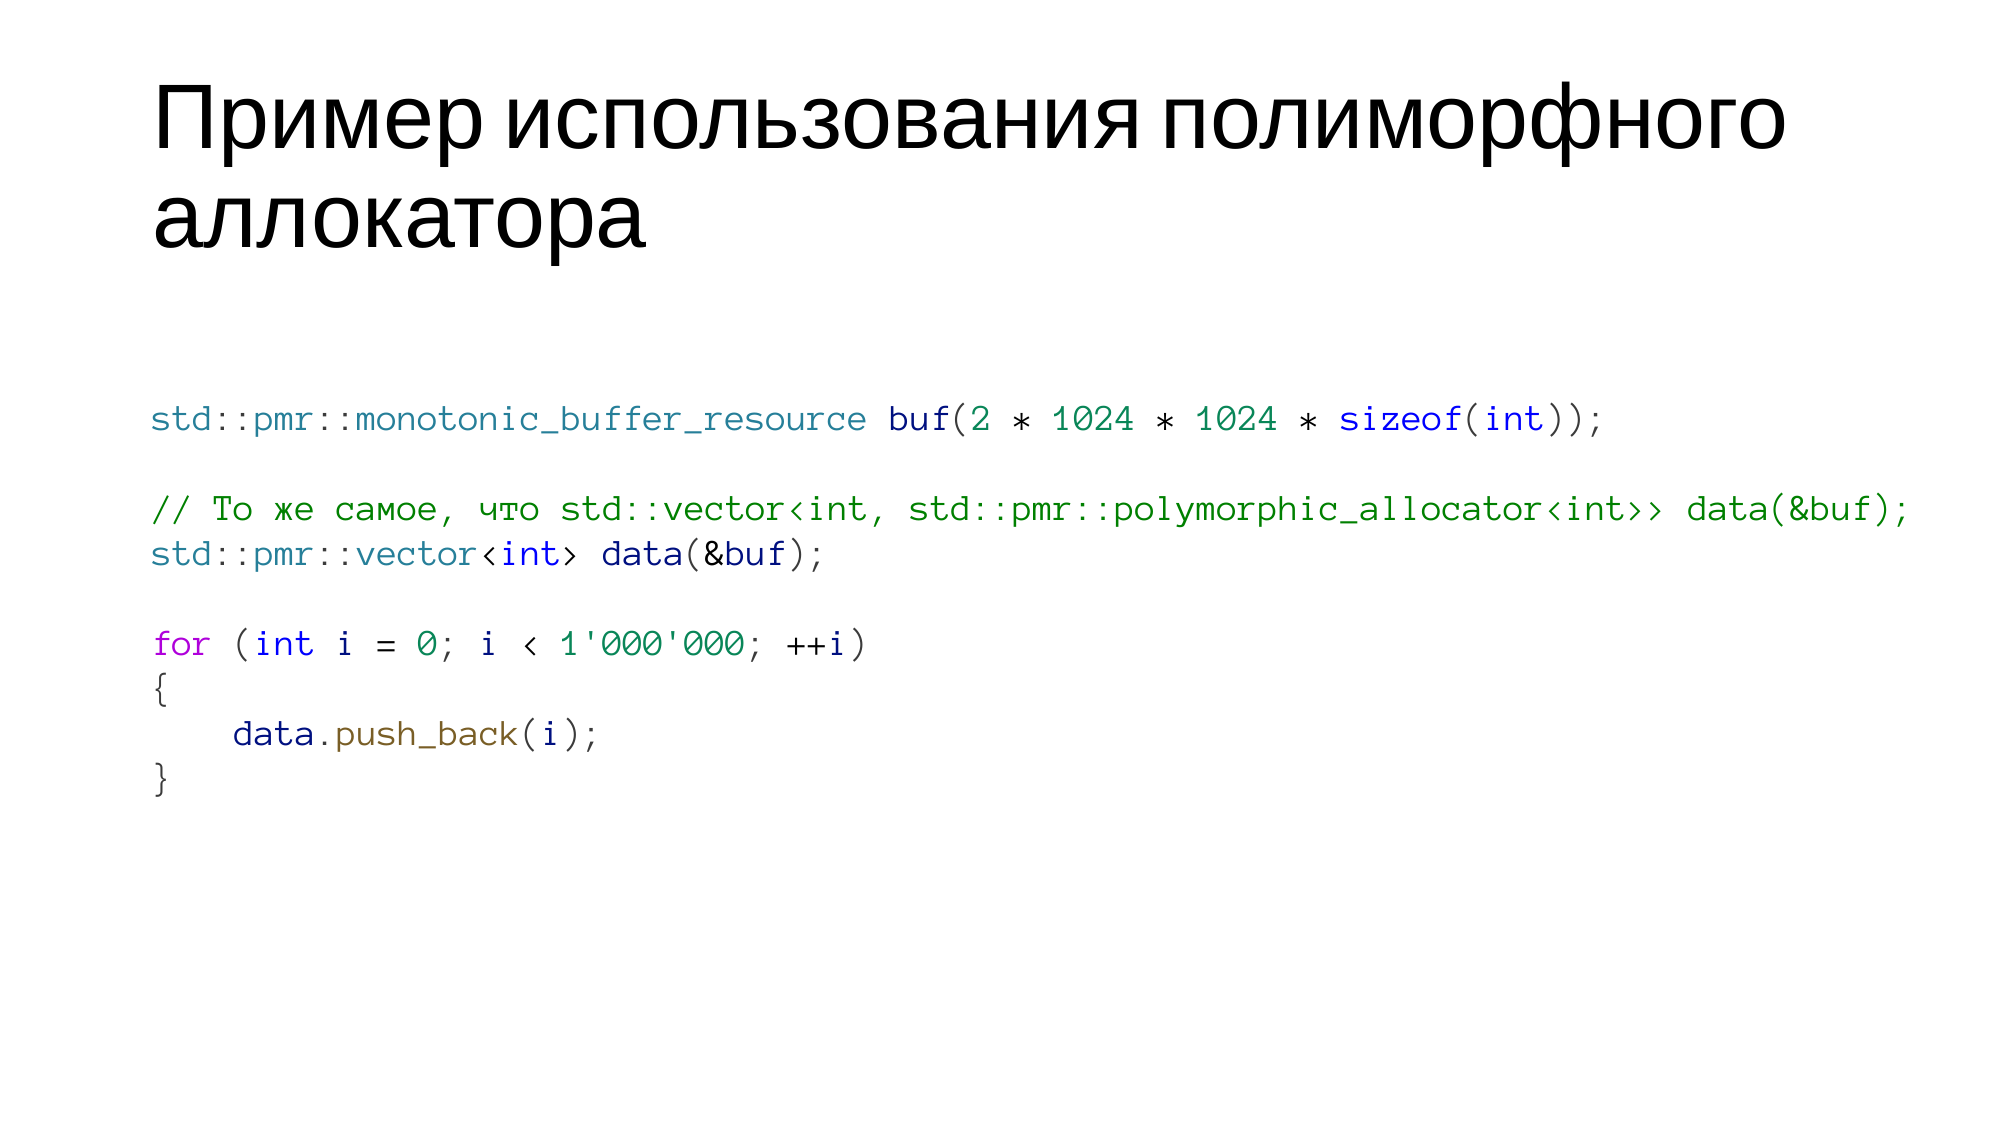

# Пример использования полиморфного аллокатора
std::pmr::monotonic_buffer_resource buf(2 * 1024 * 1024 * sizeof(int));

// То же самое, что std::vector<int, std::pmr::polymorphic_allocator<int>> data(&buf);
std::pmr::vector<int> data(&buf);

for (int i = 0; i < 1'000'000; ++i)
{
    data.push_back(i);
}